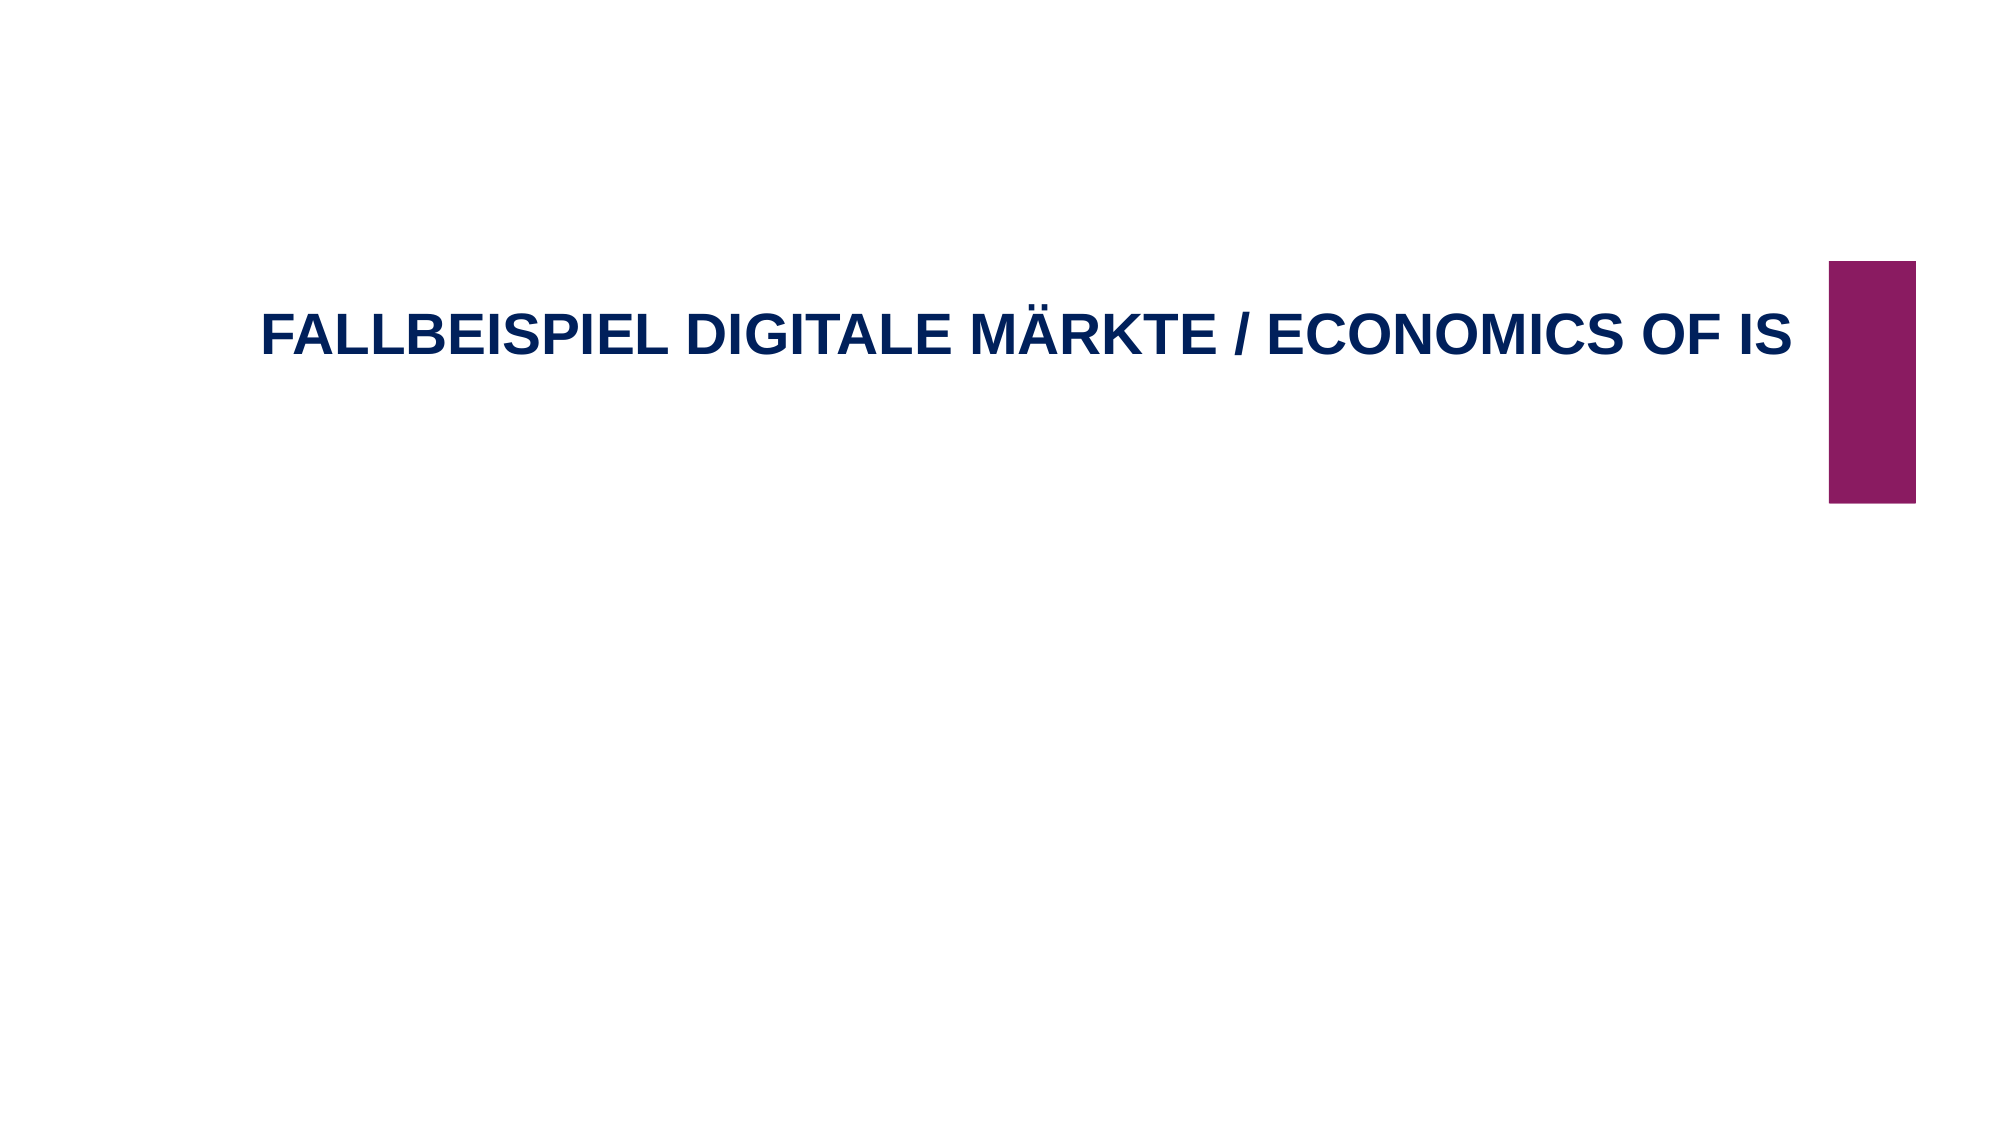

# Fallbeispiel Digitale Märkte / Economics of IS